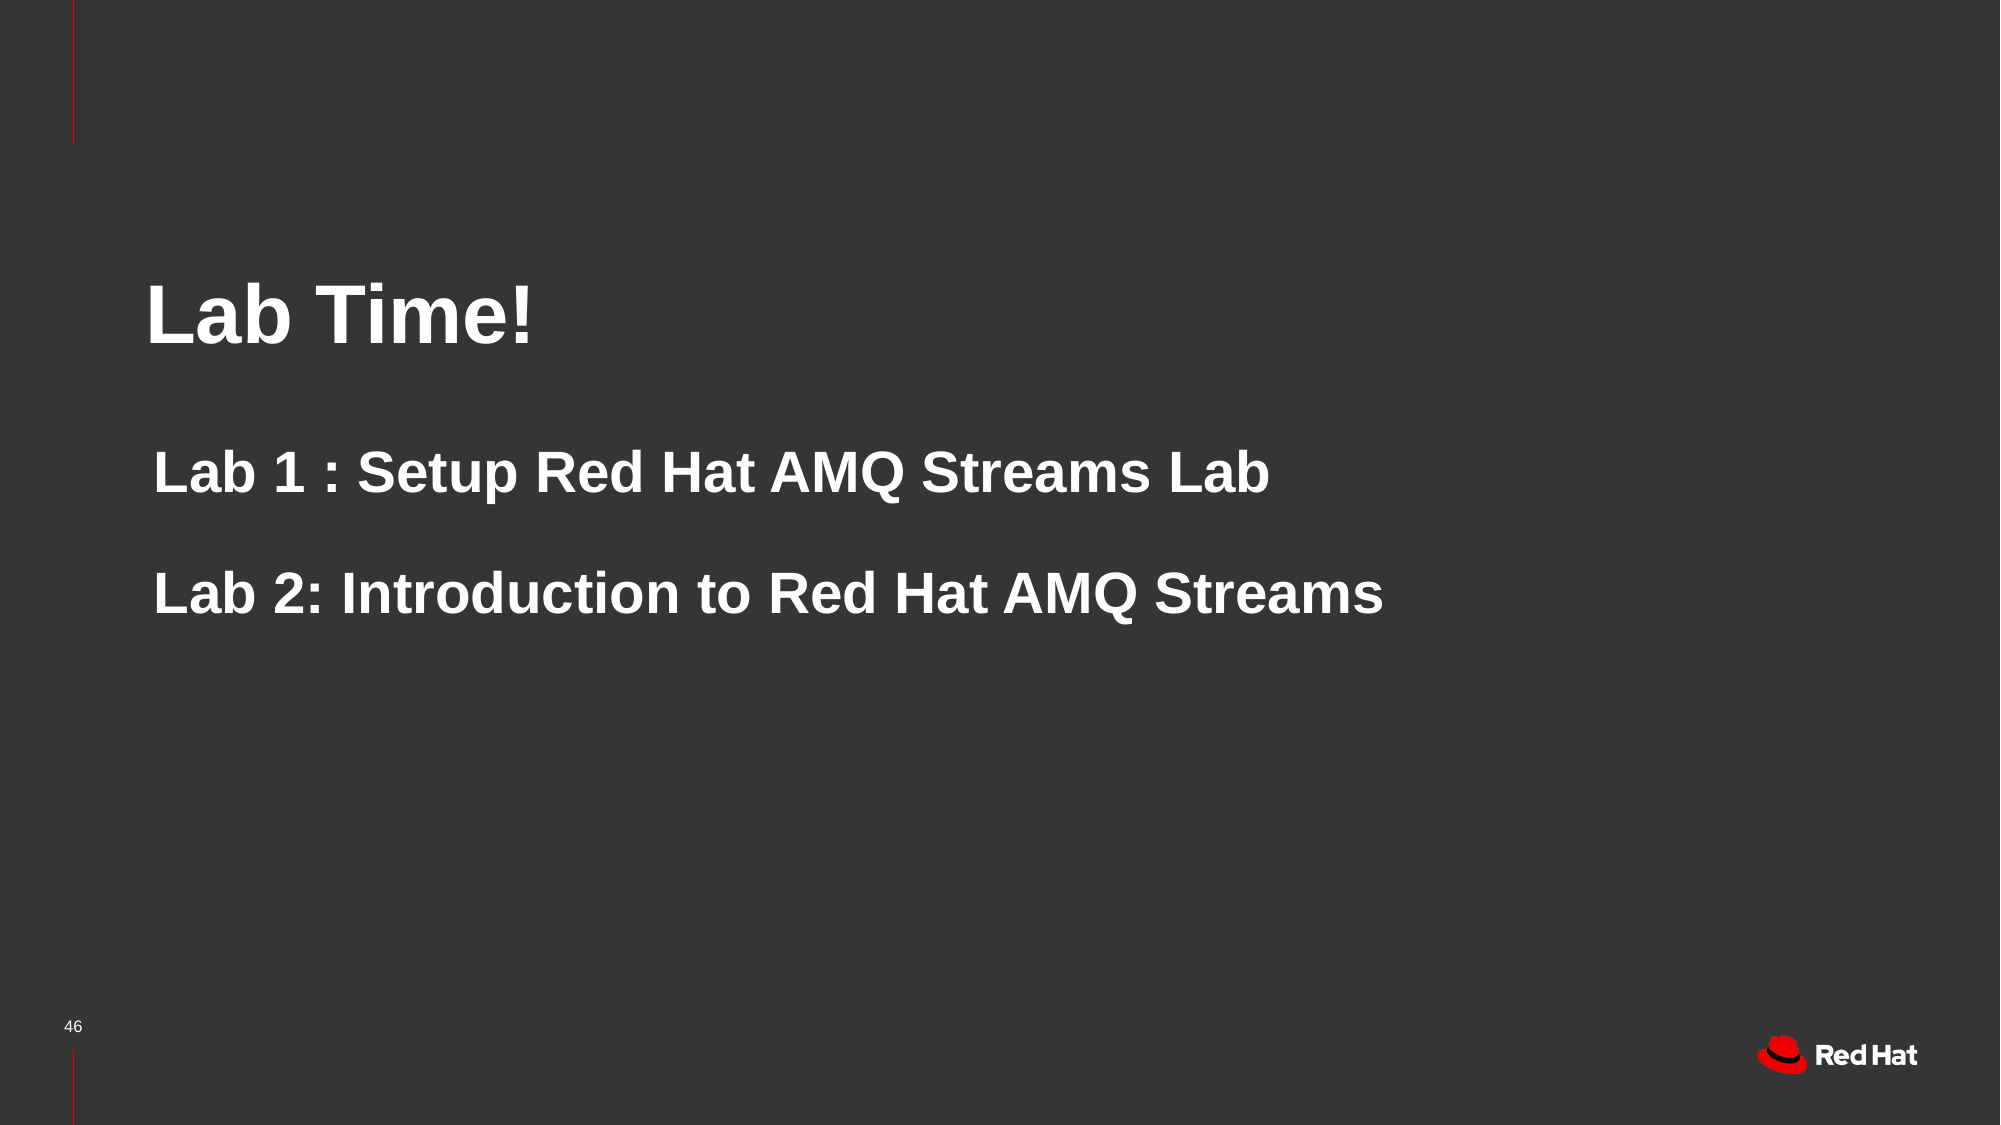

# Lab Time!
Lab 1 : Setup Red Hat AMQ Streams Lab
Lab 2: Introduction to Red Hat AMQ Streams

46